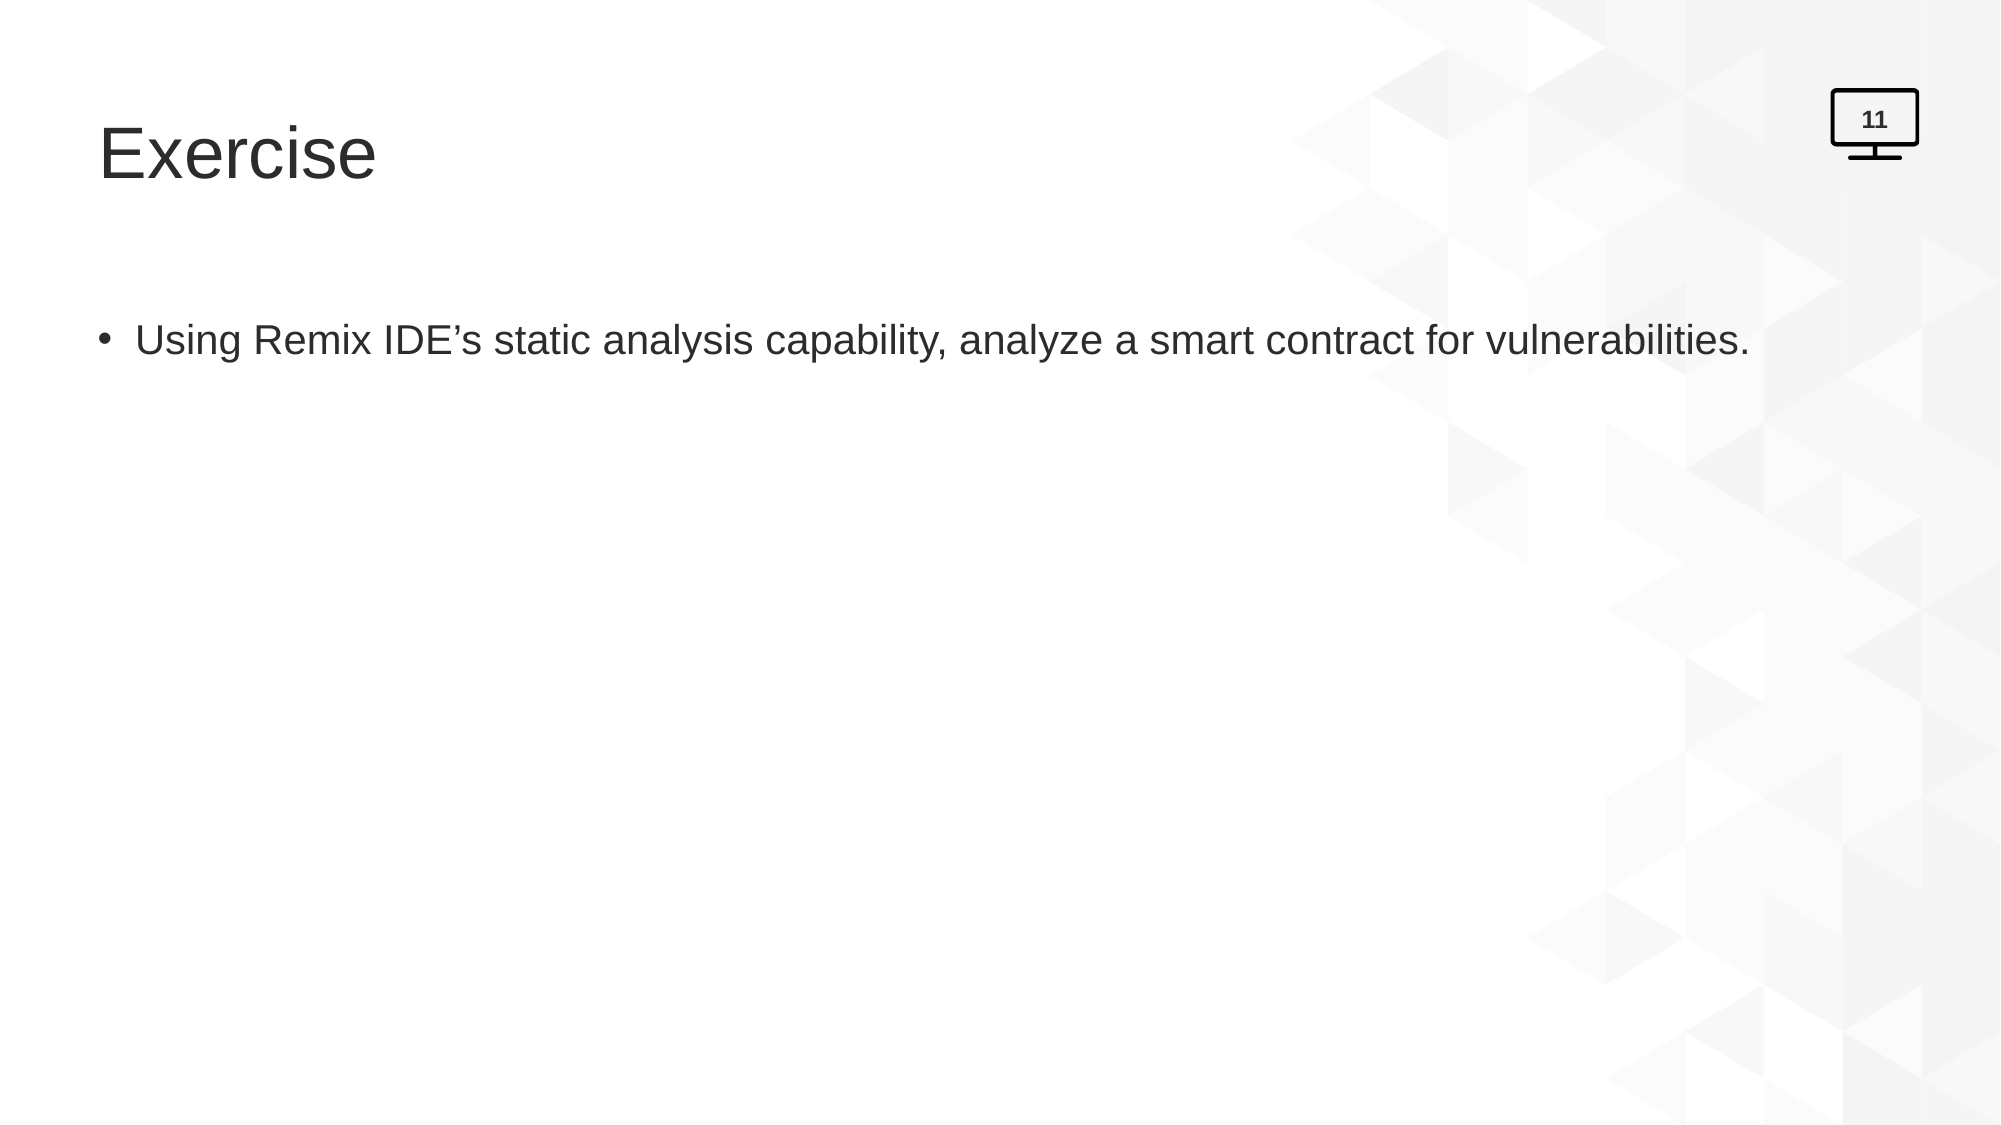

# Exercise
11
Using Remix IDE’s static analysis capability, analyze a smart contract for vulnerabilities.